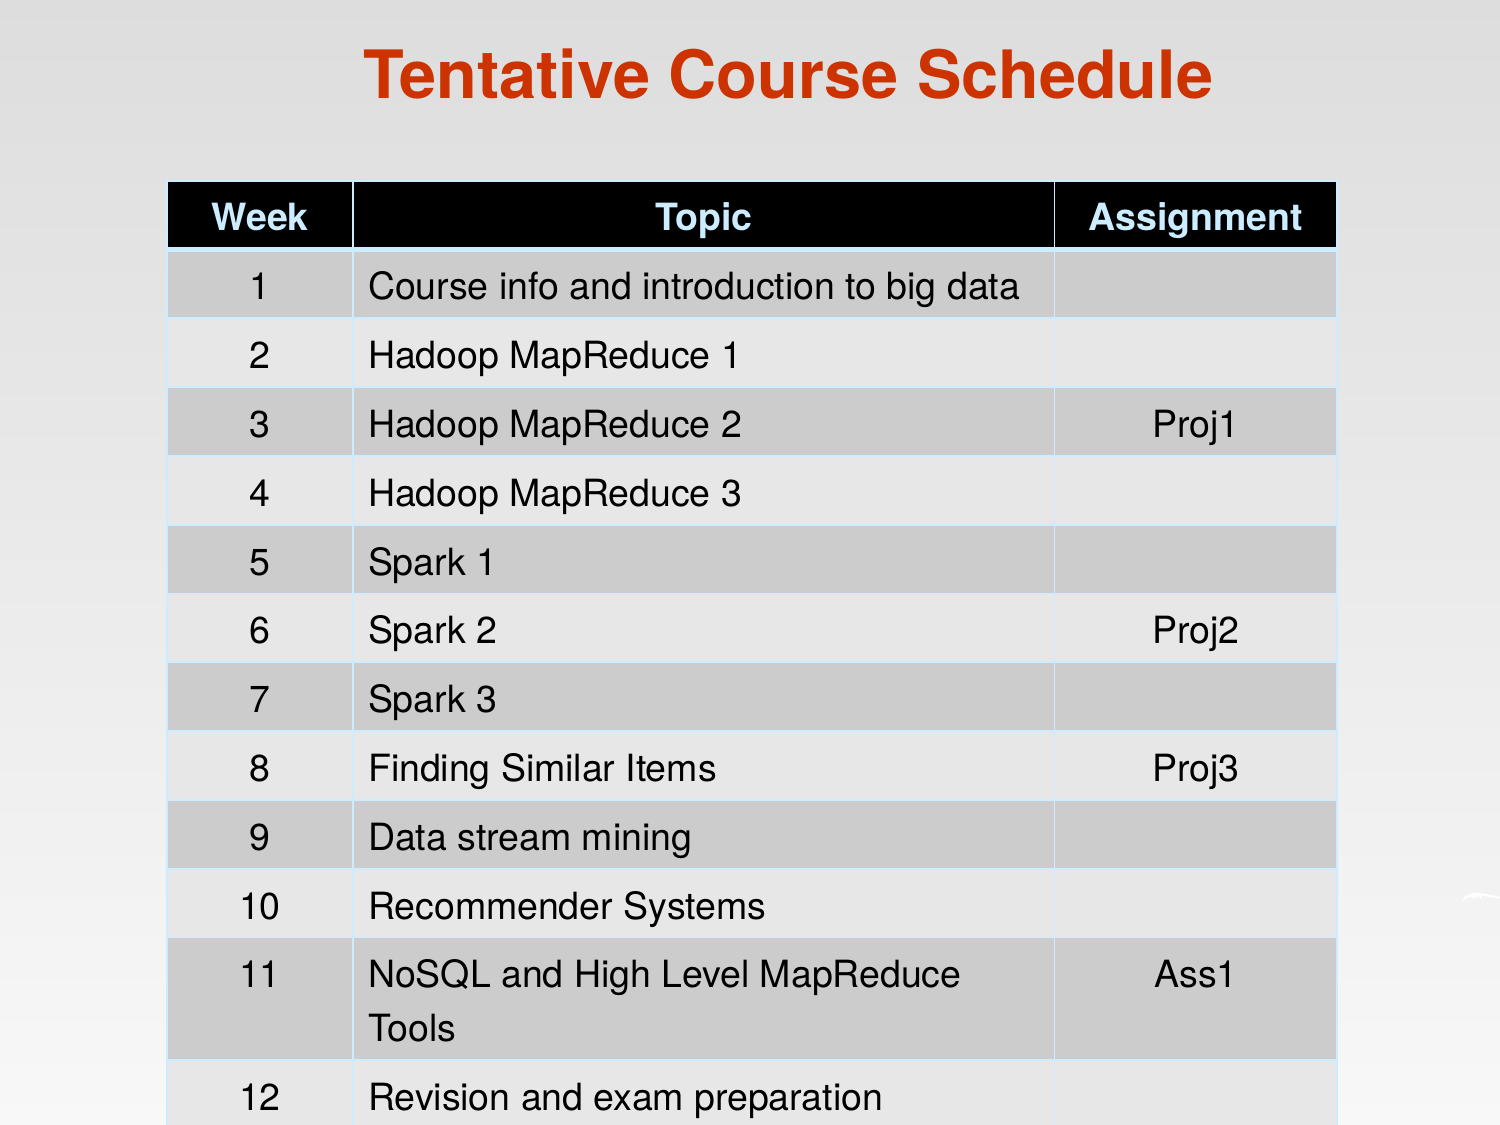

# Tentative Course Schedule
| Week | Topic | Assignment |
| --- | --- | --- |
| 1 | Course info and introduction to big data |  |
| 2 | Hadoop MapReduce 1 |  |
| 3 | Hadoop MapReduce 2 | Proj1 |
| 4 | Hadoop MapReduce 3 |  |
| 5 | Spark 1 |  |
| 6 | Spark 2 | Proj2 |
| 7 | Spark 3 |  |
| 8 | Finding Similar Items | Proj3 |
| 9 | Data stream mining |  |
| 10 | Recommender Systems |  |
| 11 | NoSQL and High Level MapReduce Tools | Ass1 |
| 12 | Revision and exam preparation |  |